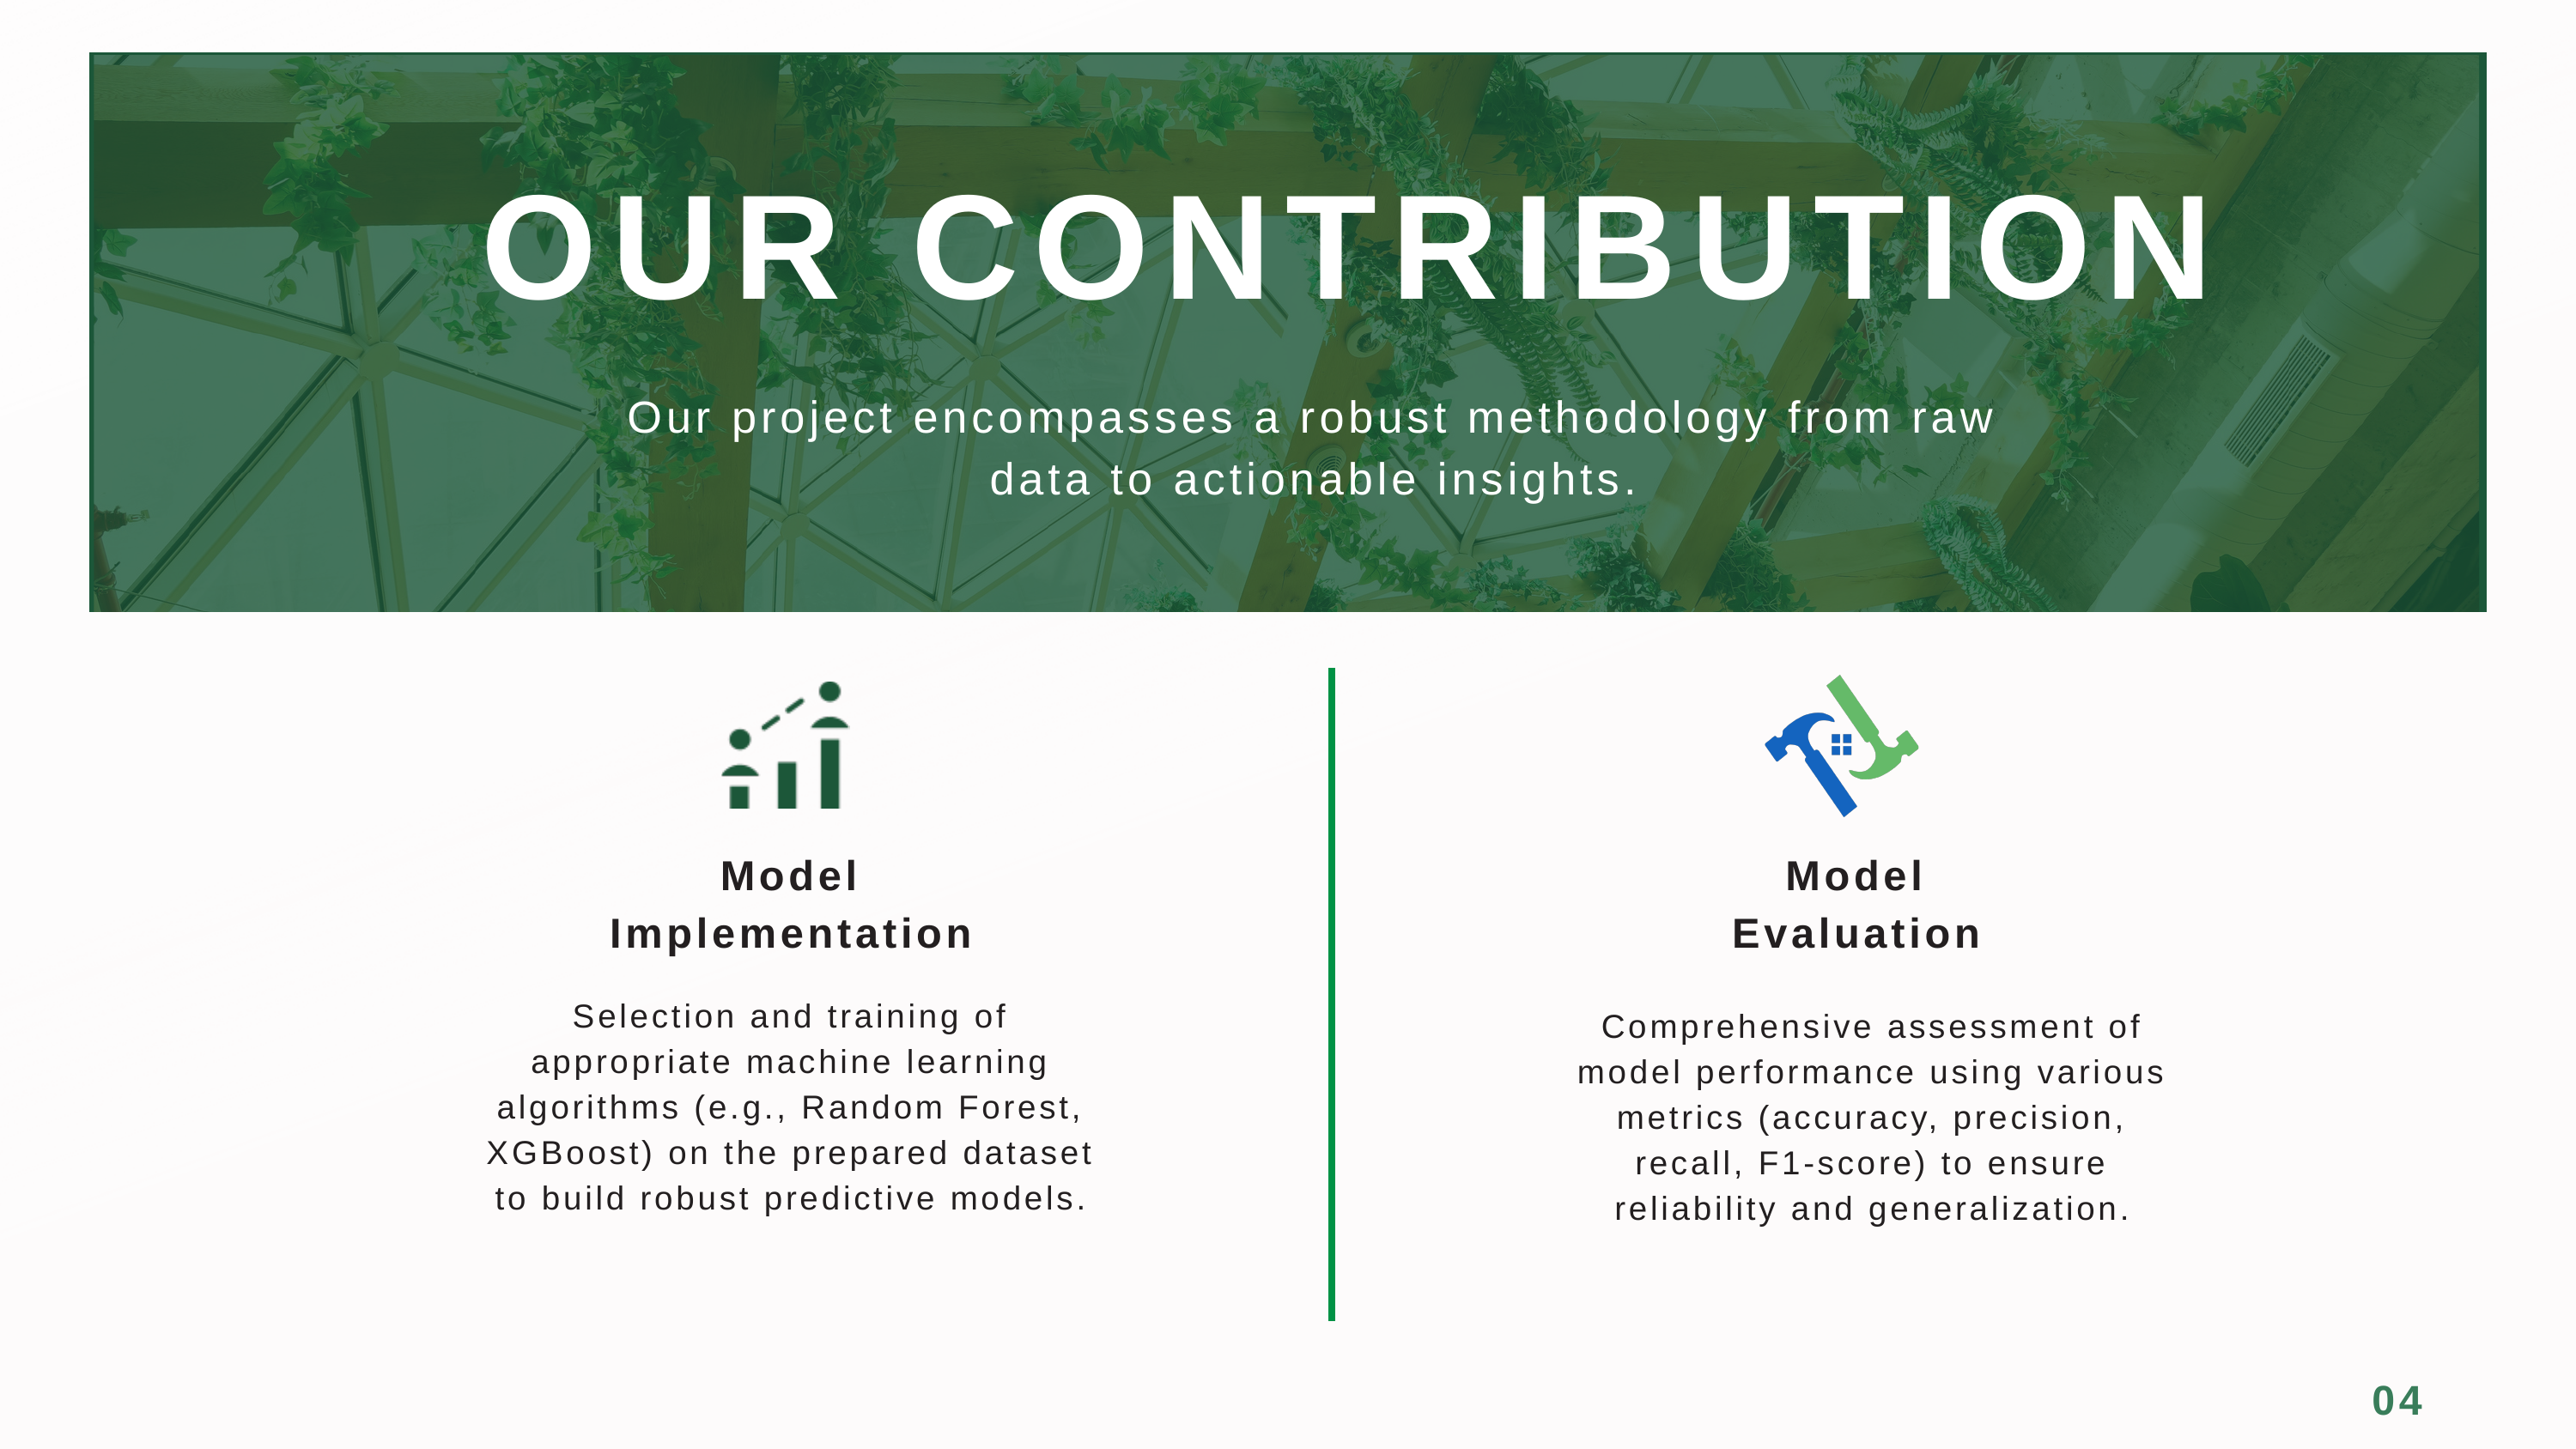

OUR CONTRIBUTION
Our project encompasses a robust methodology from raw data to actionable insights.

Model Evaluation
Model Implementation

Comprehensive assessment of model performance using various metrics (accuracy, precision, recall, F1-score) to ensure reliability and generalization.

Selection and training of appropriate machine learning algorithms (e.g., Random Forest, XGBoost) on the prepared dataset to build robust predictive models.

04